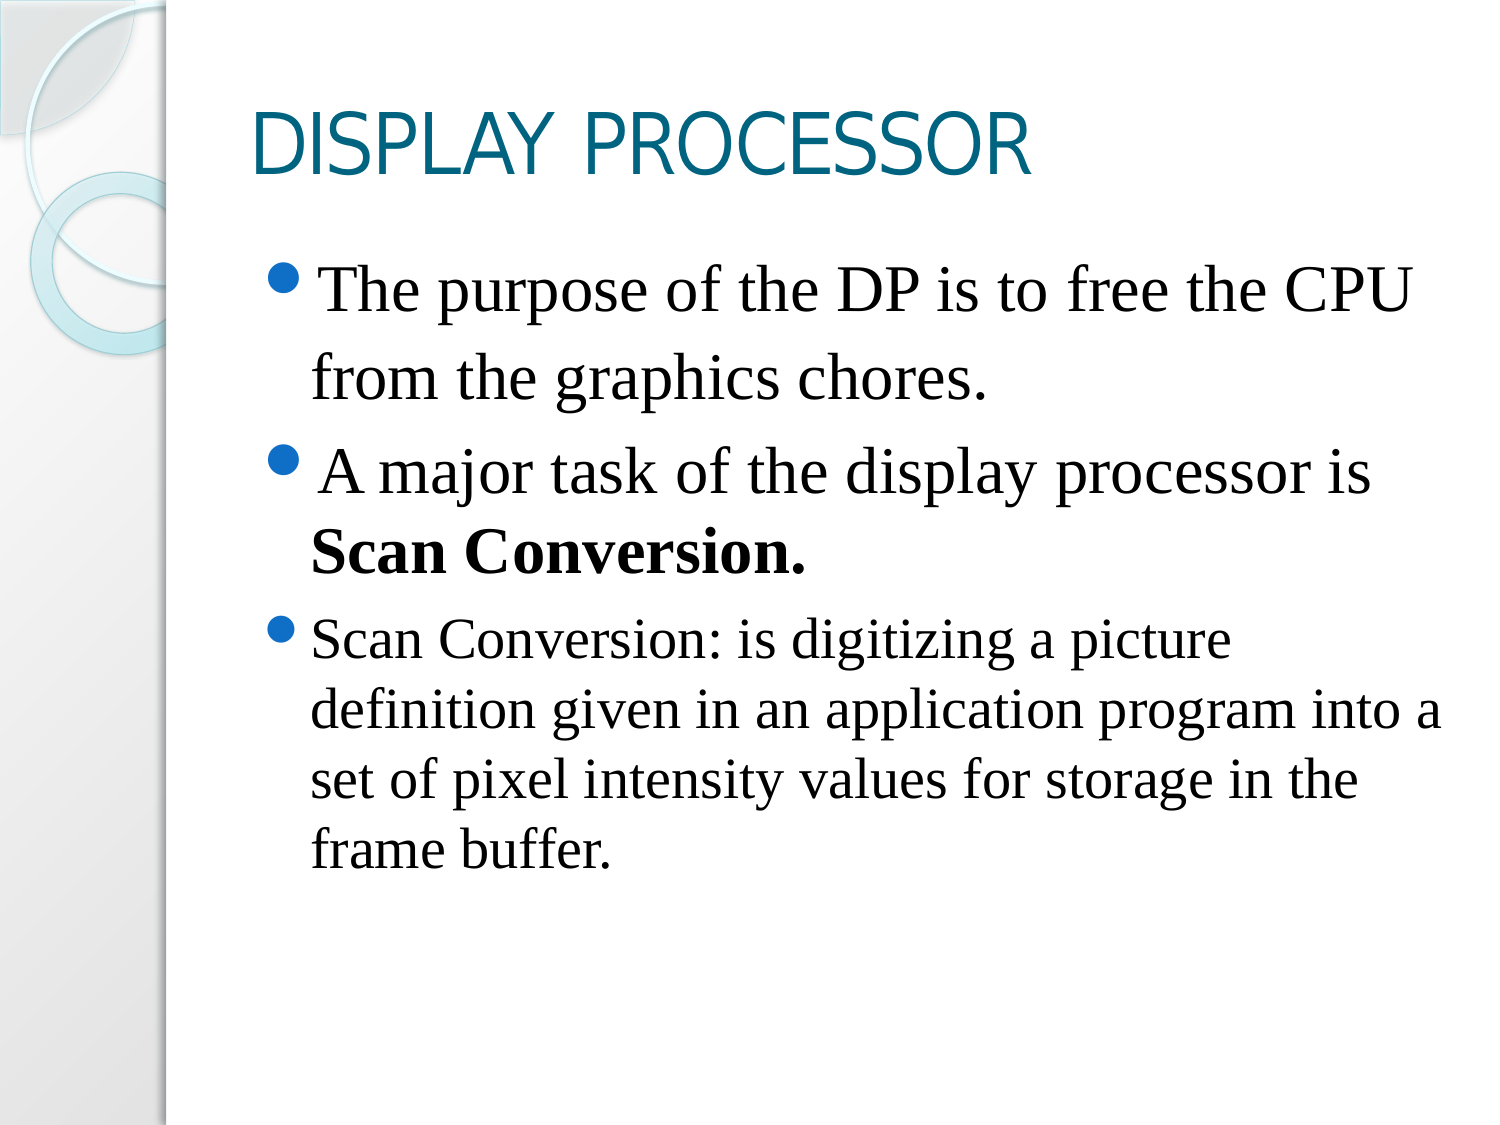

# DISPLAY PROCESSOR
The purpose of the DP is to free the CPU from the graphics chores.
A major task of the display processor is Scan Conversion.
Scan Conversion: is digitizing a picture definition given in an application program into a set of pixel intensity values for storage in the frame buffer.